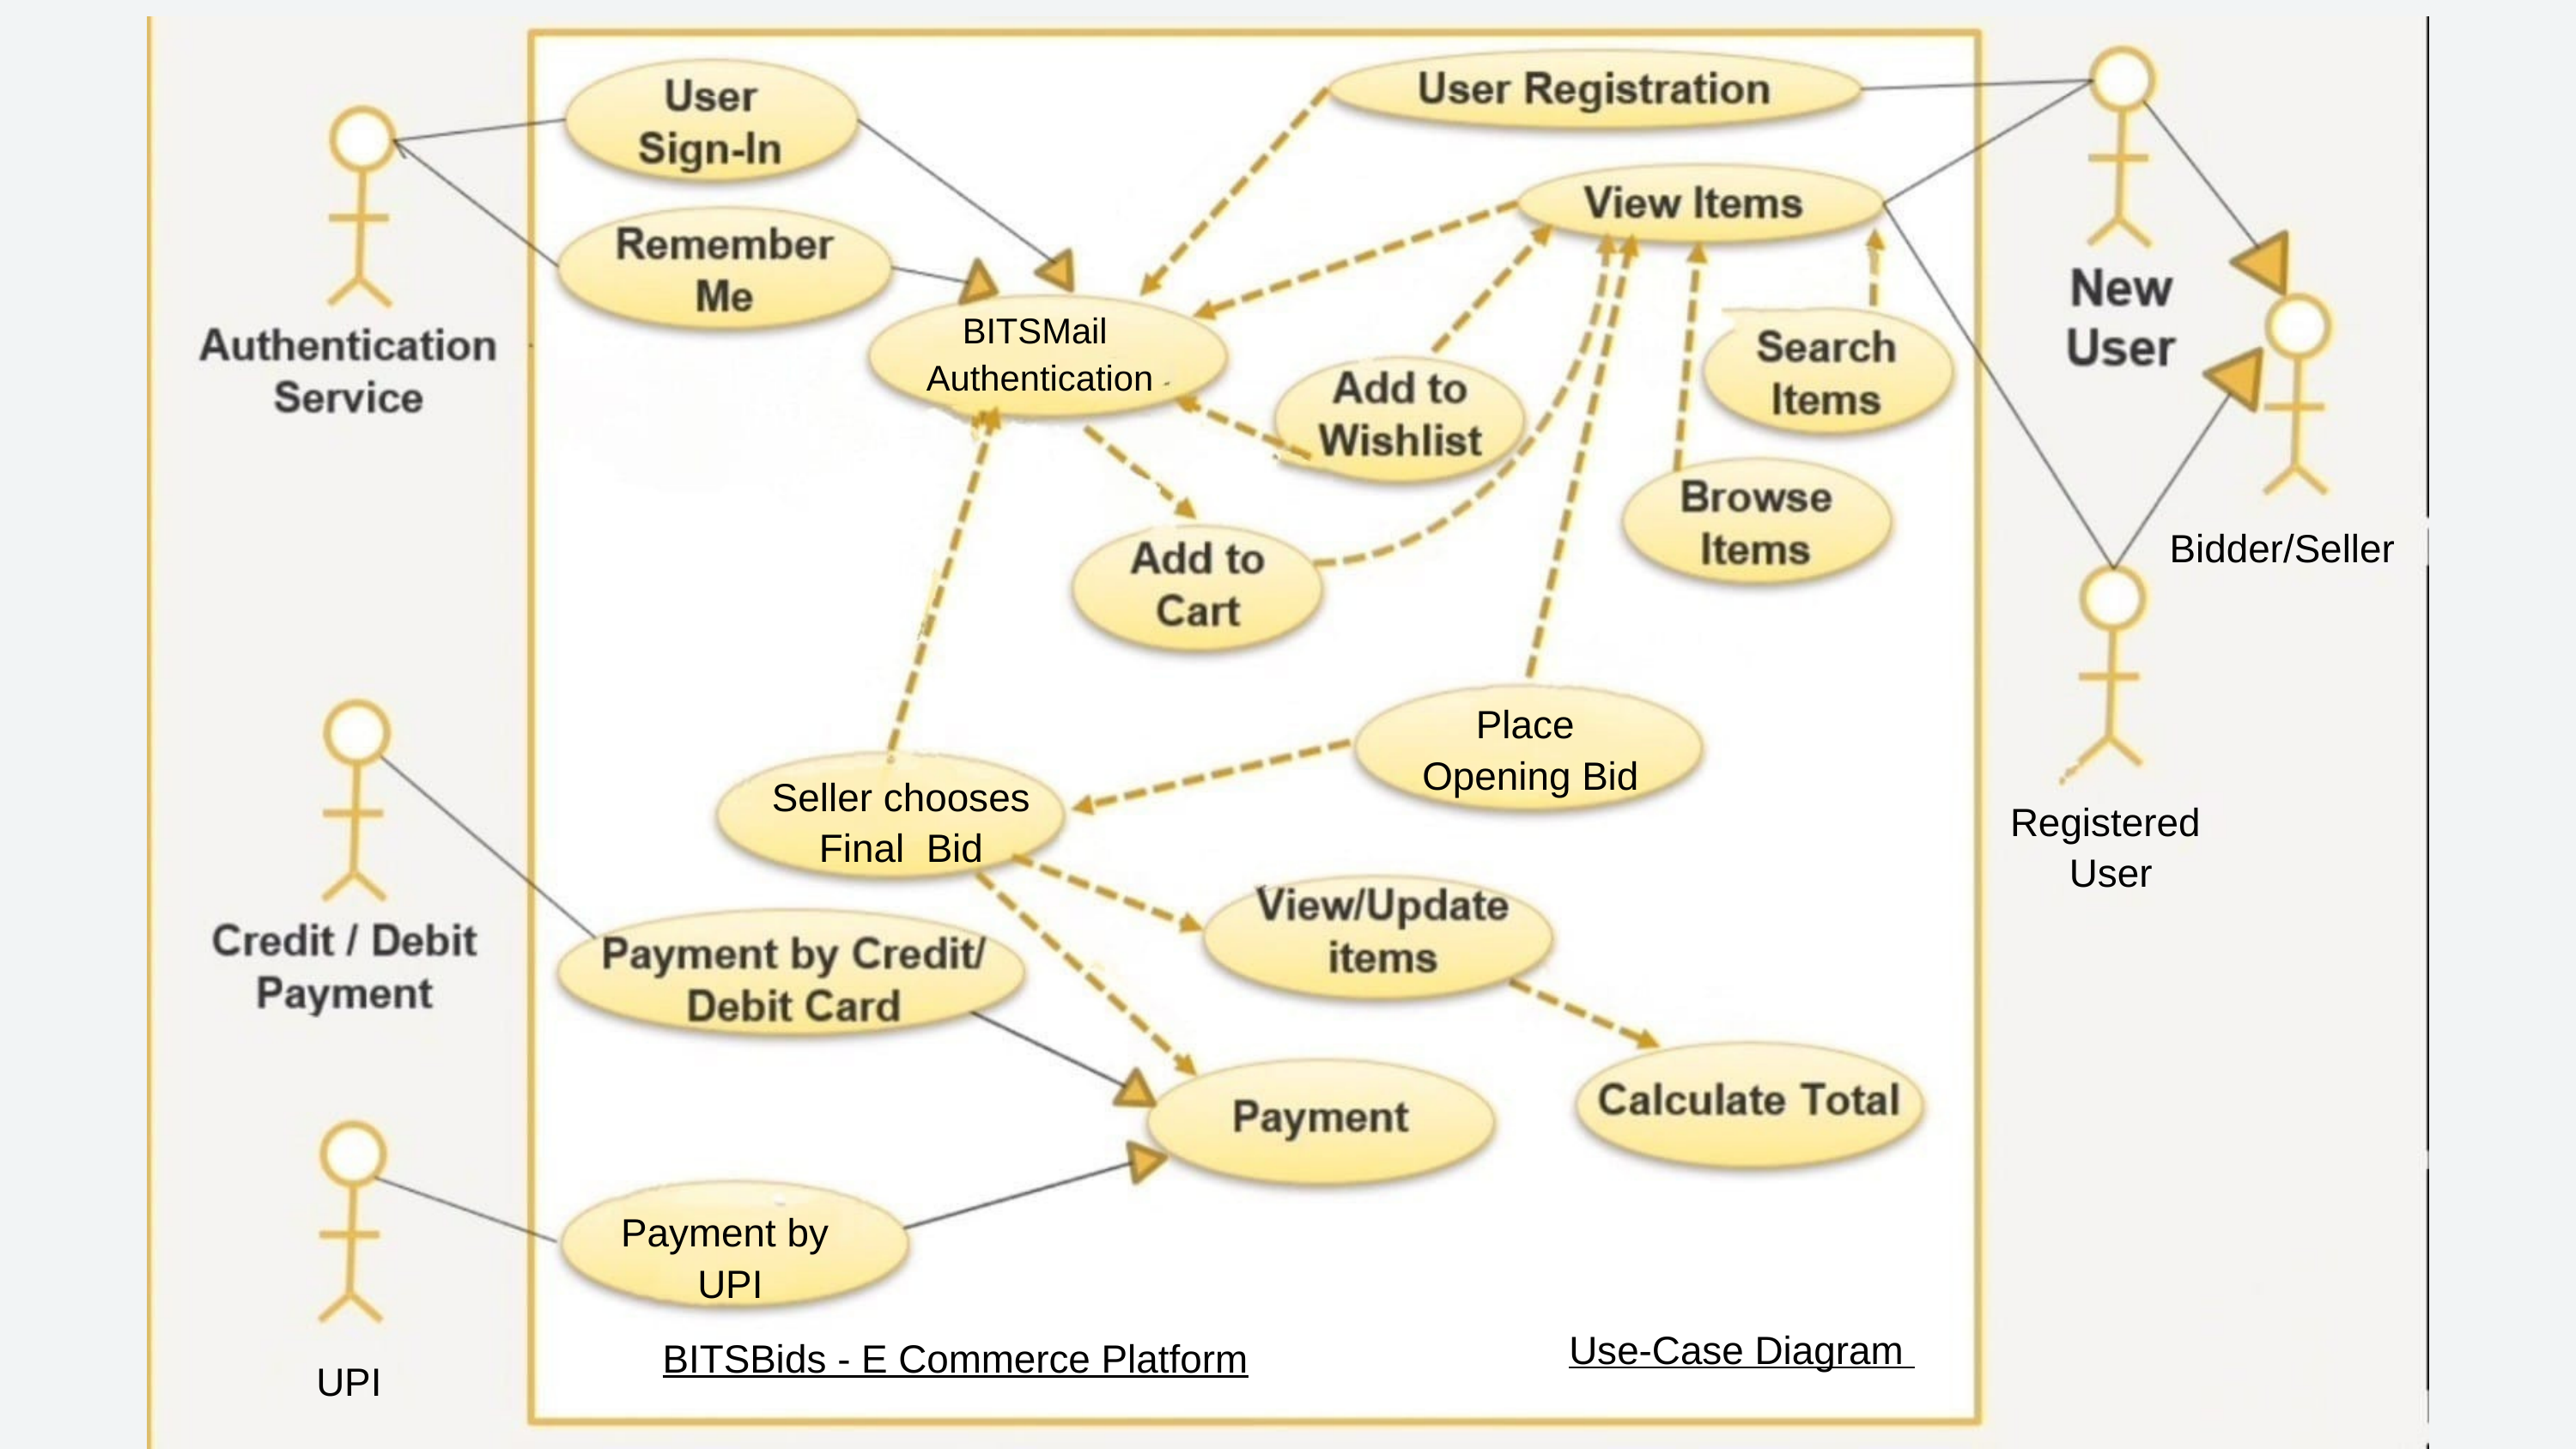

BITSMail
Authentication
Bidder/Seller
Place
Opening Bid
Seller chooses
Final  Bid
Registered
 User
Payment by
UPI
Use-Case Diagram
BITSBids - E Commerce Platform
BITSBids E-commerce platform
UPI